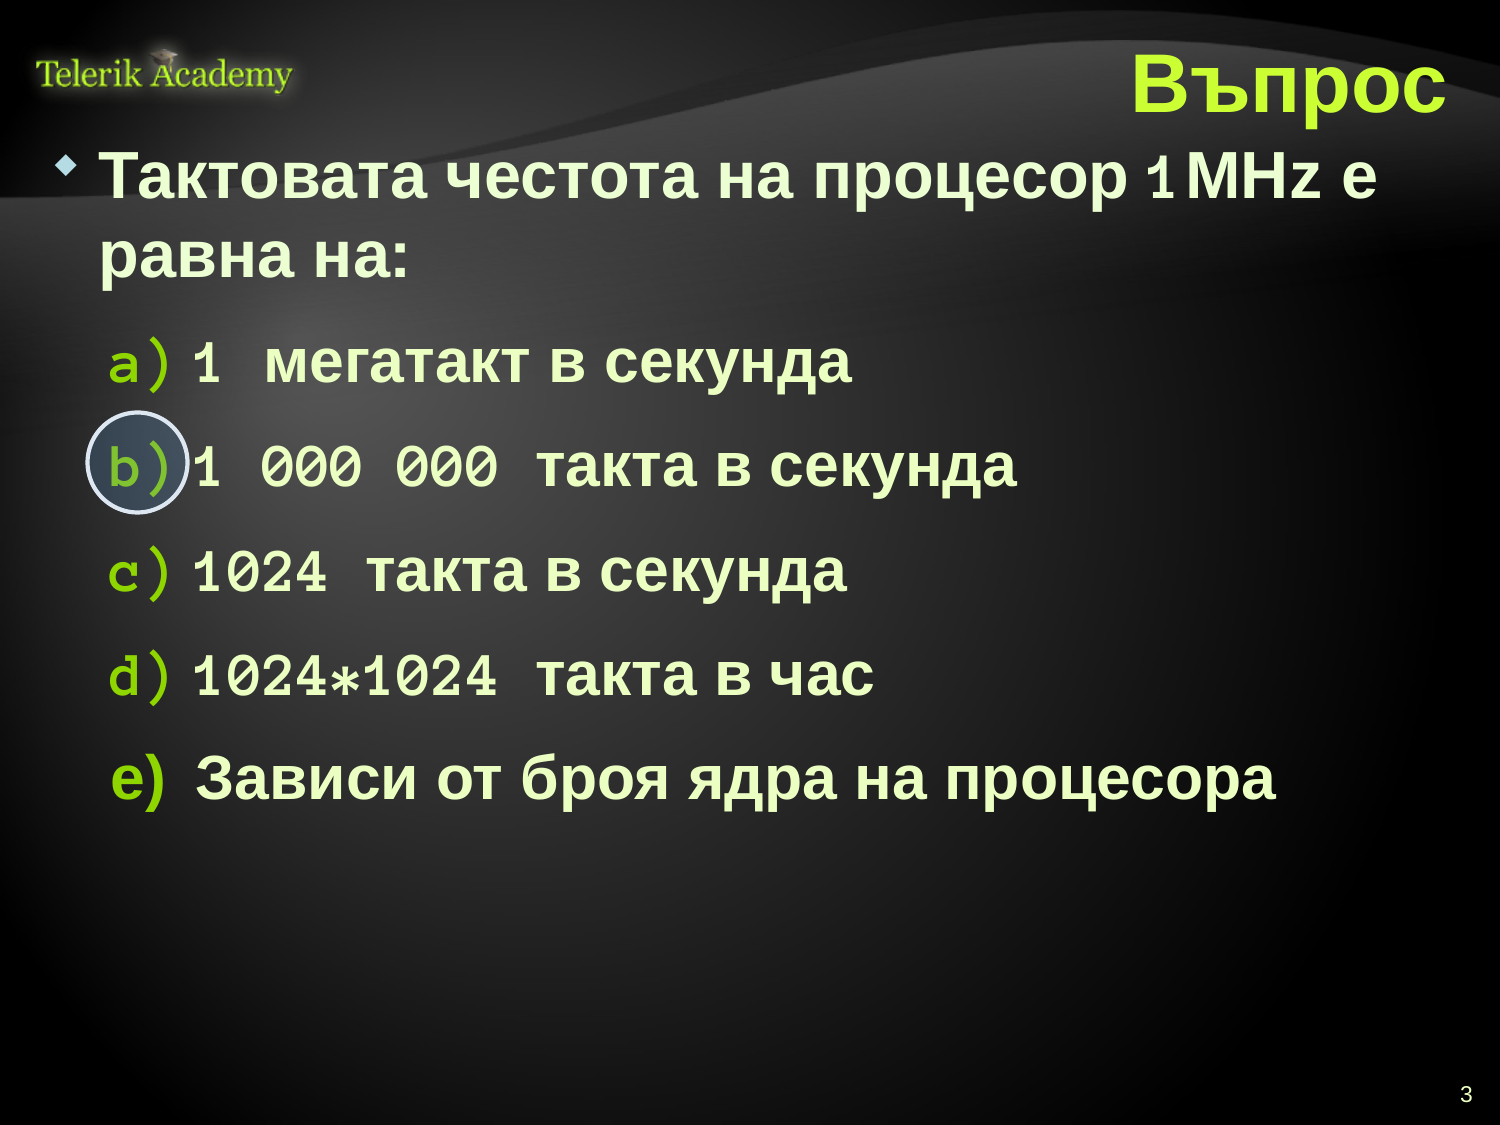

# Въпрос
Тактовата честота на процесор 1MHz е равна на:
1 мегатакт в секунда
1 000 000 такта в секунда
1024 такта в секунда
1024*1024 такта в час
Зависи от броя ядра на процесора

3